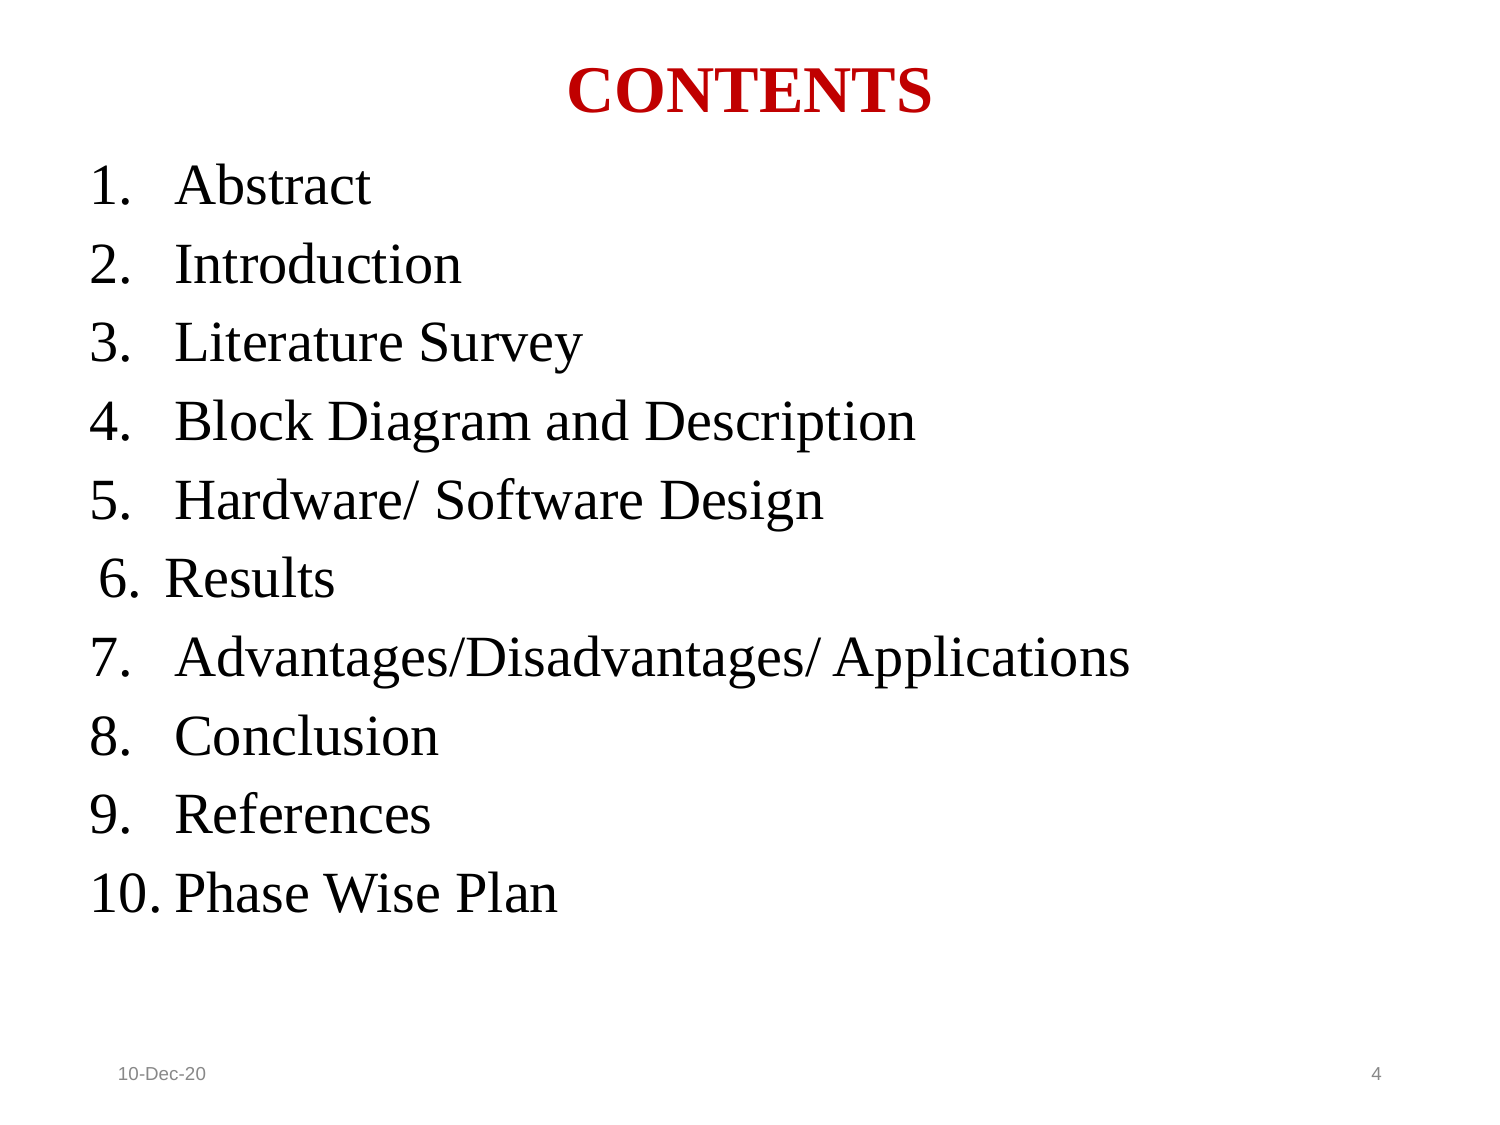

CONTENTS
Abstract
Introduction
Literature Survey
Block Diagram and Description
Hardware/ Software Design
Results
Advantages/Disadvantages/ Applications
Conclusion
References
Phase Wise Plan
10-Dec-20
4